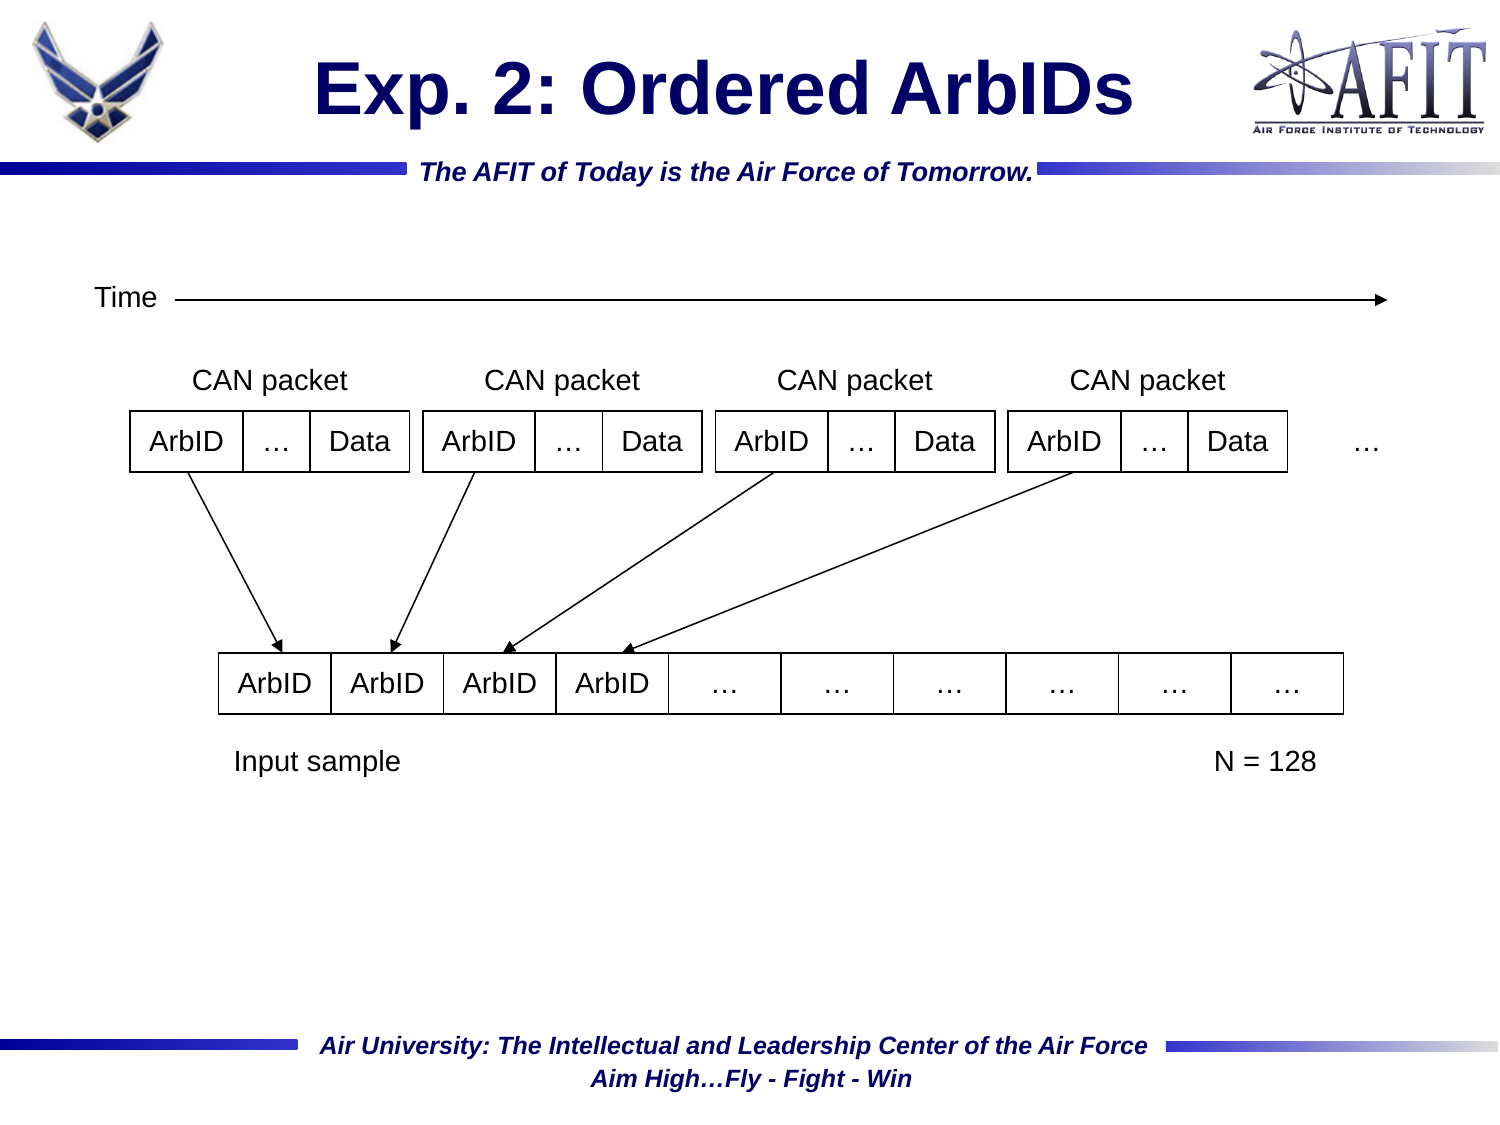

# Exp. 2: Ordered ArbIDs
Time
| CAN packet |  |  |
| --- | --- | --- |
| ArbID | … | Data |
| CAN packet |  |  |
| --- | --- | --- |
| ArbID | … | Data |
| CAN packet |  |  |
| --- | --- | --- |
| ArbID | … | Data |
| CAN packet |  |  |
| --- | --- | --- |
| ArbID | … | Data |
|  |  |  |
| --- | --- | --- |
|  | … |  |
| ArbID | ArbID | ArbID | ArbID | … | … | … | … | … | … |
| --- | --- | --- | --- | --- | --- | --- | --- | --- | --- |
Input sample
N = 128